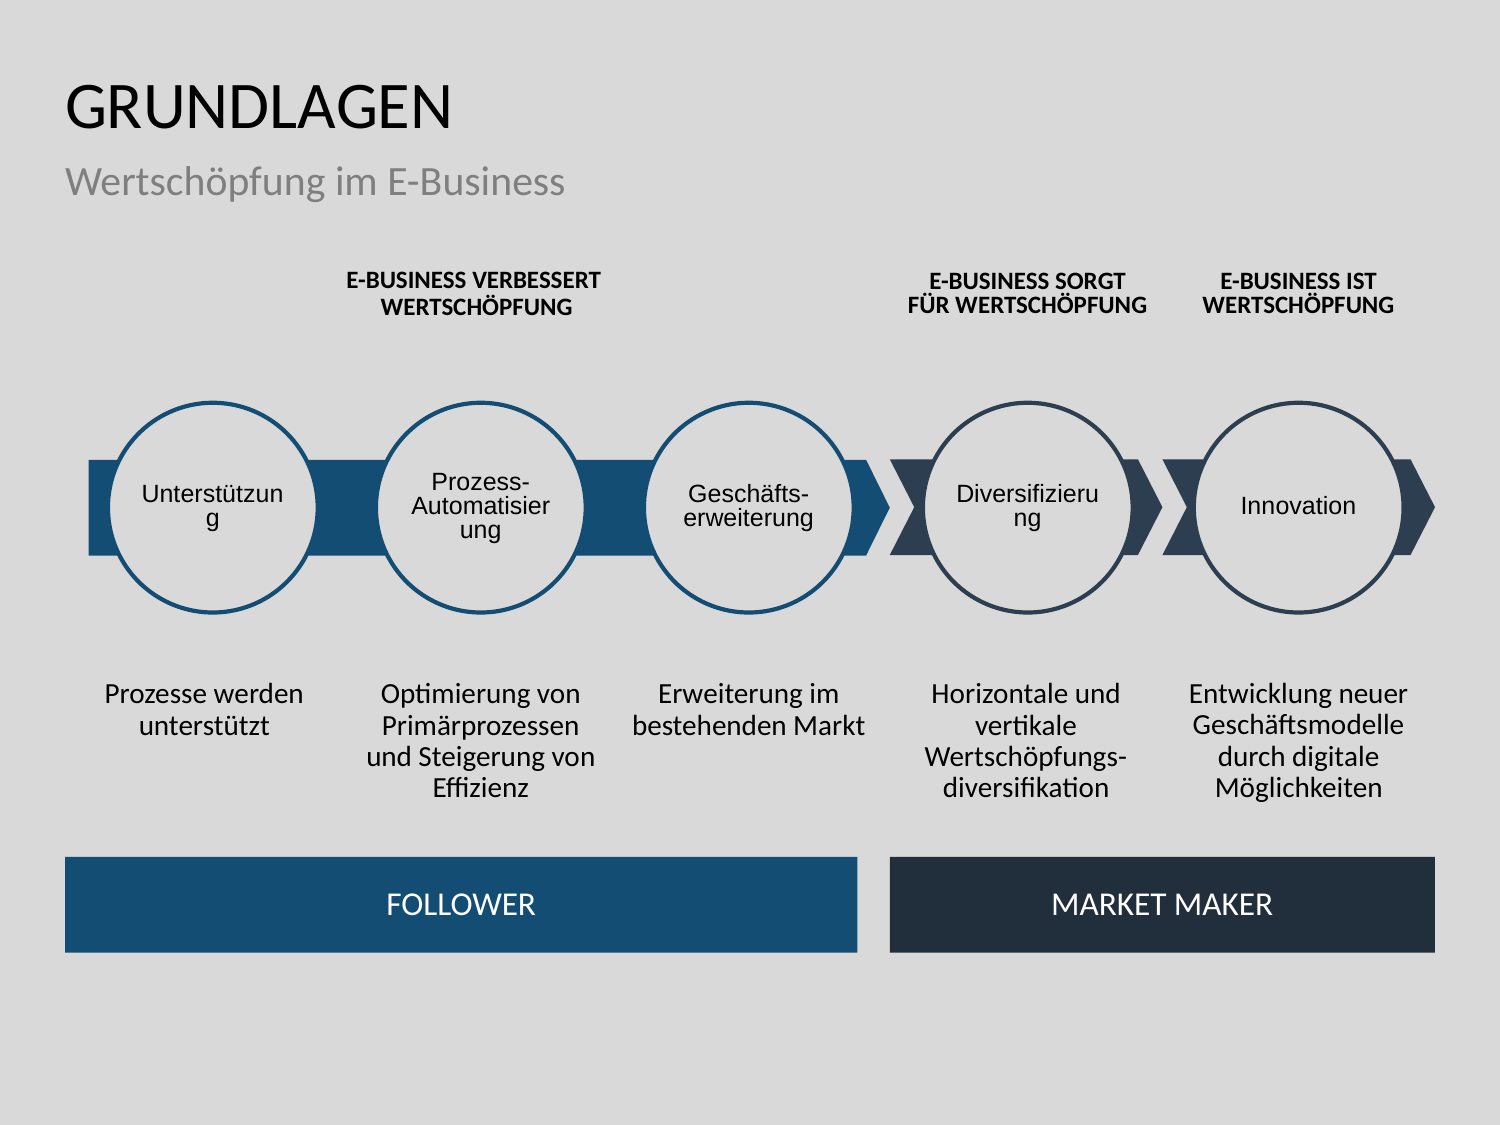

# GRUNDLAGEN
Wertschöpfung im E-Business
E-BUSINESS VERBESSERT
 WERTSCHÖPFUNG
E-BUSINESS SORGT FÜR WERTSCHÖPFUNG
E-BUSINESS IST WERTSCHÖPFUNG
Prozess-Automatisierung
Geschäfts-
erweiterung
Unterstützung
Diversifizierung
Innovation

Entwicklung neuer Geschäftsmodelle durch digitale Möglichkeiten
Prozesse werden unterstützt
Optimierung von Primärprozessen und Steigerung von Effizienz
Erweiterung im bestehenden Markt
Horizontale und vertikale Wertschöpfungs-diversifikation
FOLLOWER
MARKET MAKER